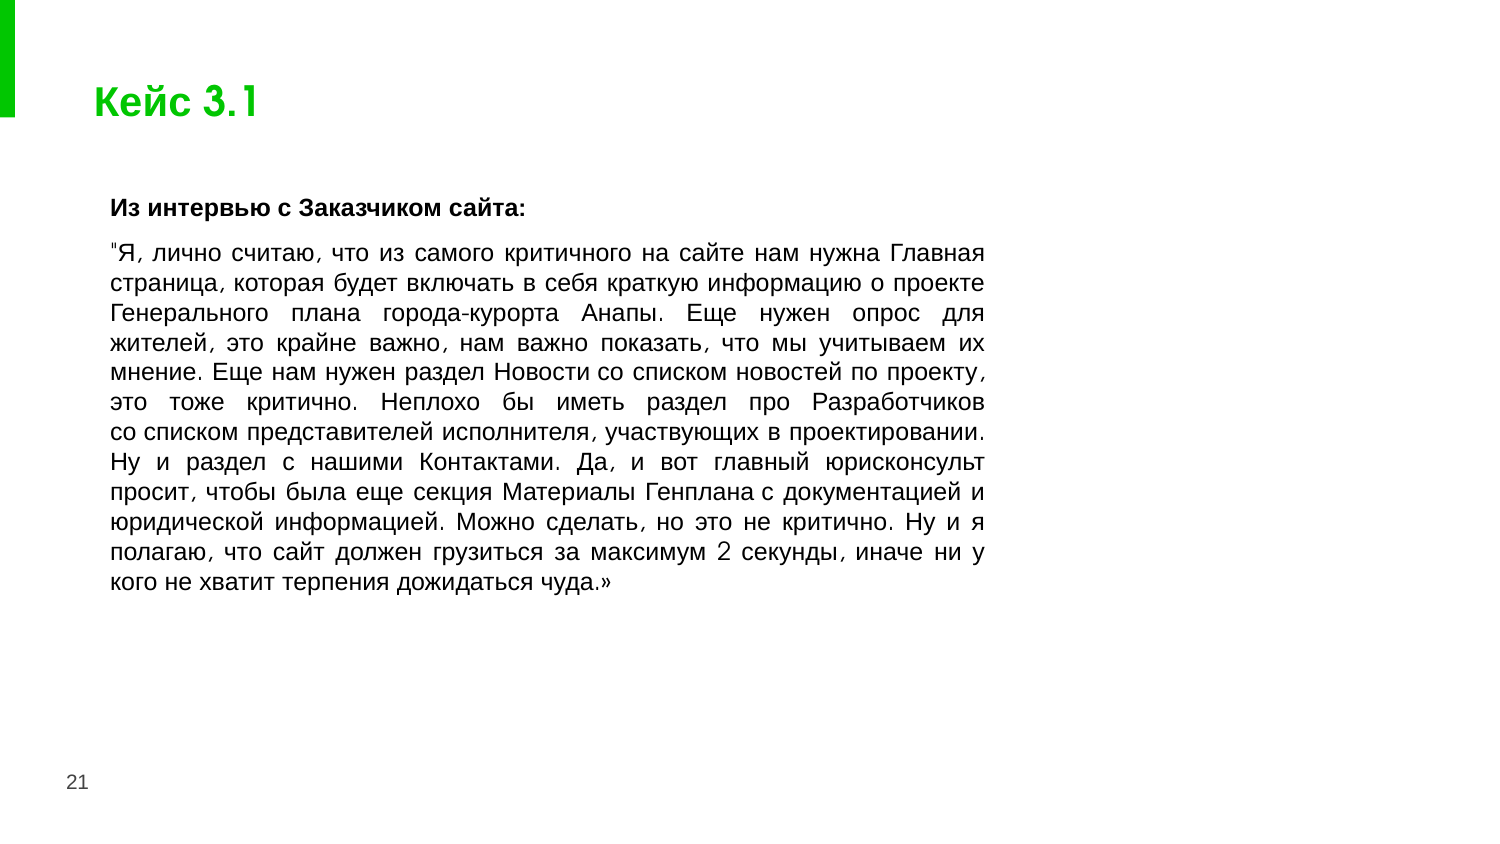

Кейс 3.1
Из интервью с Заказчиком сайта:

"Я, лично считаю, что из самого критичного на сайте нам нужна Главная страница, которая будет включать в себя краткую информацию о проекте Генерального плана города-курорта Анапы. Еще нужен опрос для жителей, это крайне важно, нам важно показать, что мы учитываем их мнение. Еще нам нужен раздел Новости со списком новостей по проекту, это тоже критично. Неплохо бы иметь раздел про Разработчиков со списком представителей исполнителя, участвующих в проектировании. Ну и раздел с нашими Контактами. Да, и вот главный юрисконсульт просит, чтобы была еще секция Материалы Генплана с документацией и юридической информацией. Можно сделать, но это не критично. Ну и я полагаю, что сайт должен грузиться за максимум 2 секунды, иначе ни у кого не хватит терпения дожидаться чуда.»

21